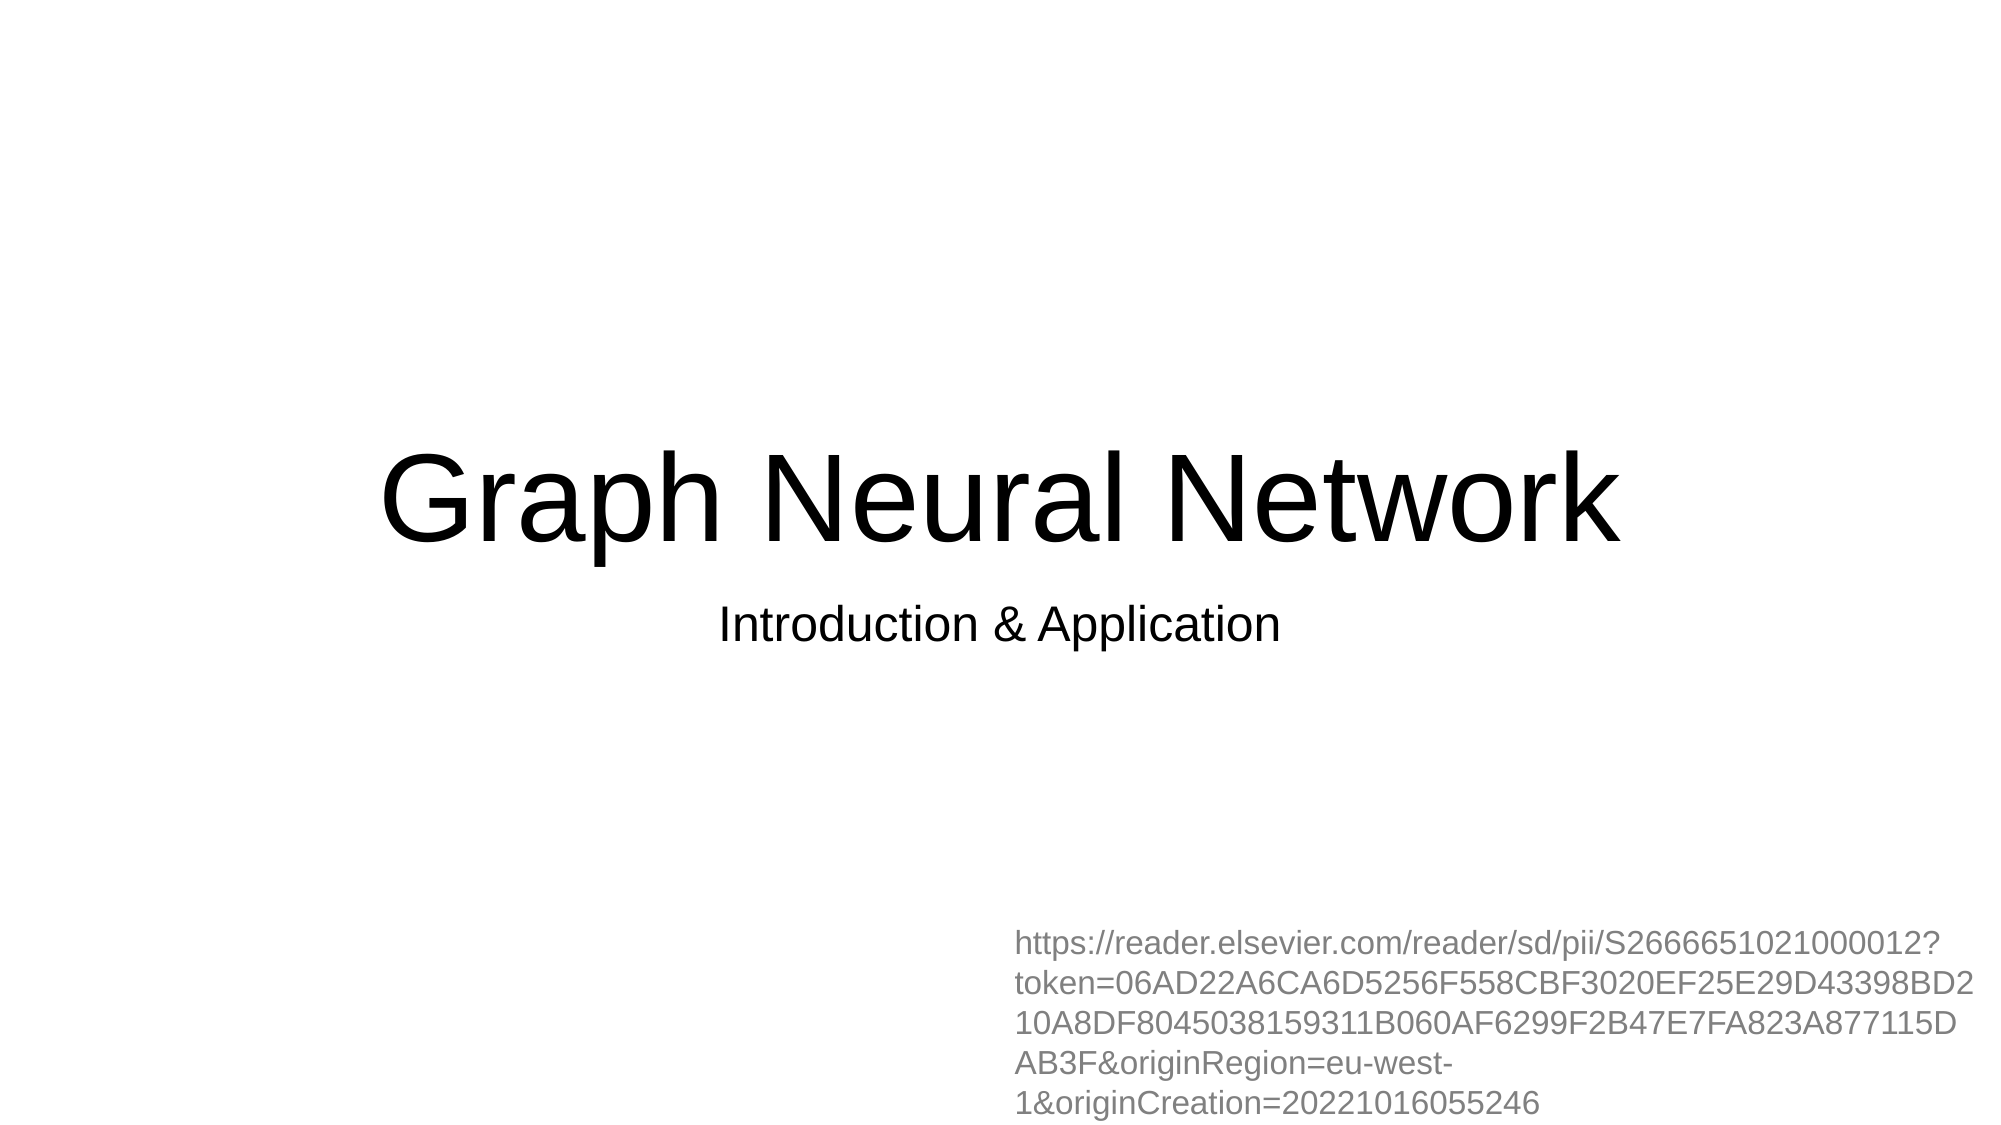

# Graph Neural Network
Introduction & Application
https://reader.elsevier.com/reader/sd/pii/S2666651021000012?token=06AD22A6CA6D5256F558CBF3020EF25E29D43398BD210A8DF8045038159311B060AF6299F2B47E7FA823A877115DAB3F&originRegion=eu-west-1&originCreation=20221016055246